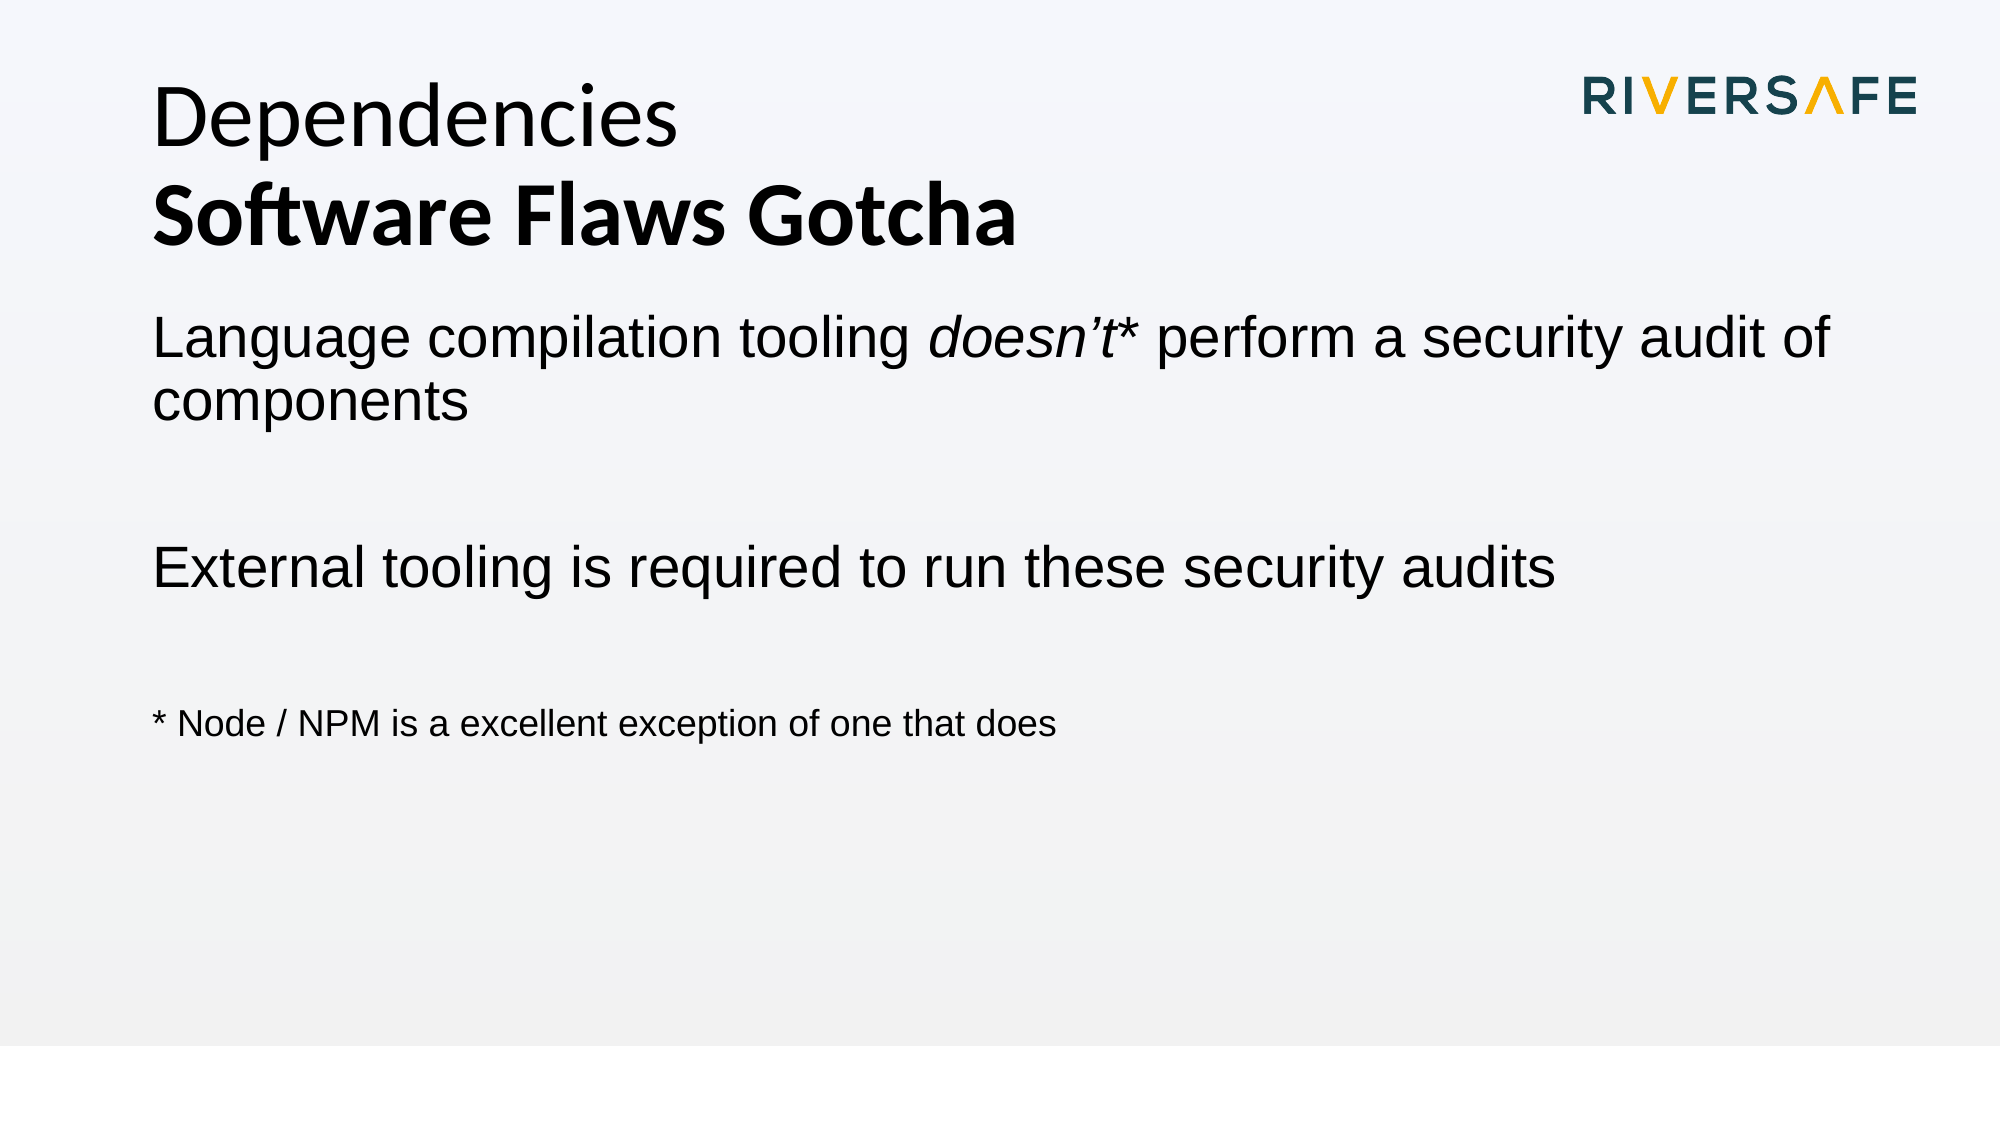

# Dependencies Software Flaws Gotcha
Language compilation tooling doesn’t* perform a security audit of components

External tooling is required to run these security audits

* Node / NPM is a excellent exception of one that does